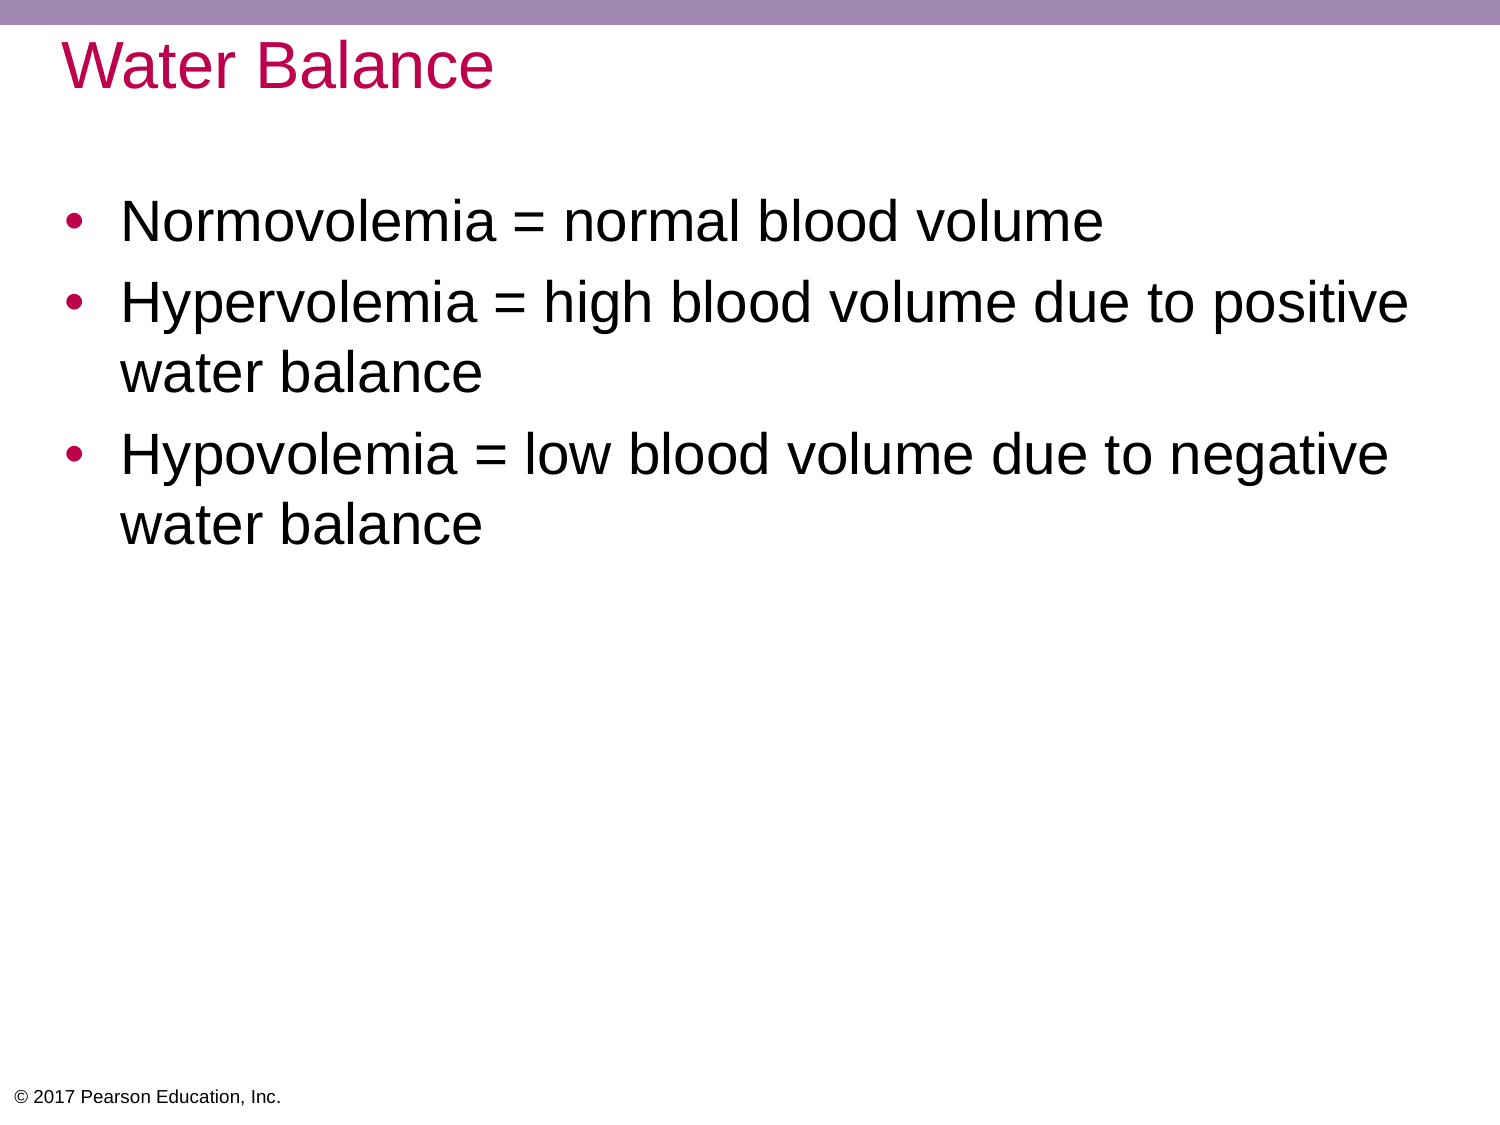

# Water Balance
Normovolemia = normal blood volume
Hypervolemia = high blood volume due to positive water balance
Hypovolemia = low blood volume due to negative water balance